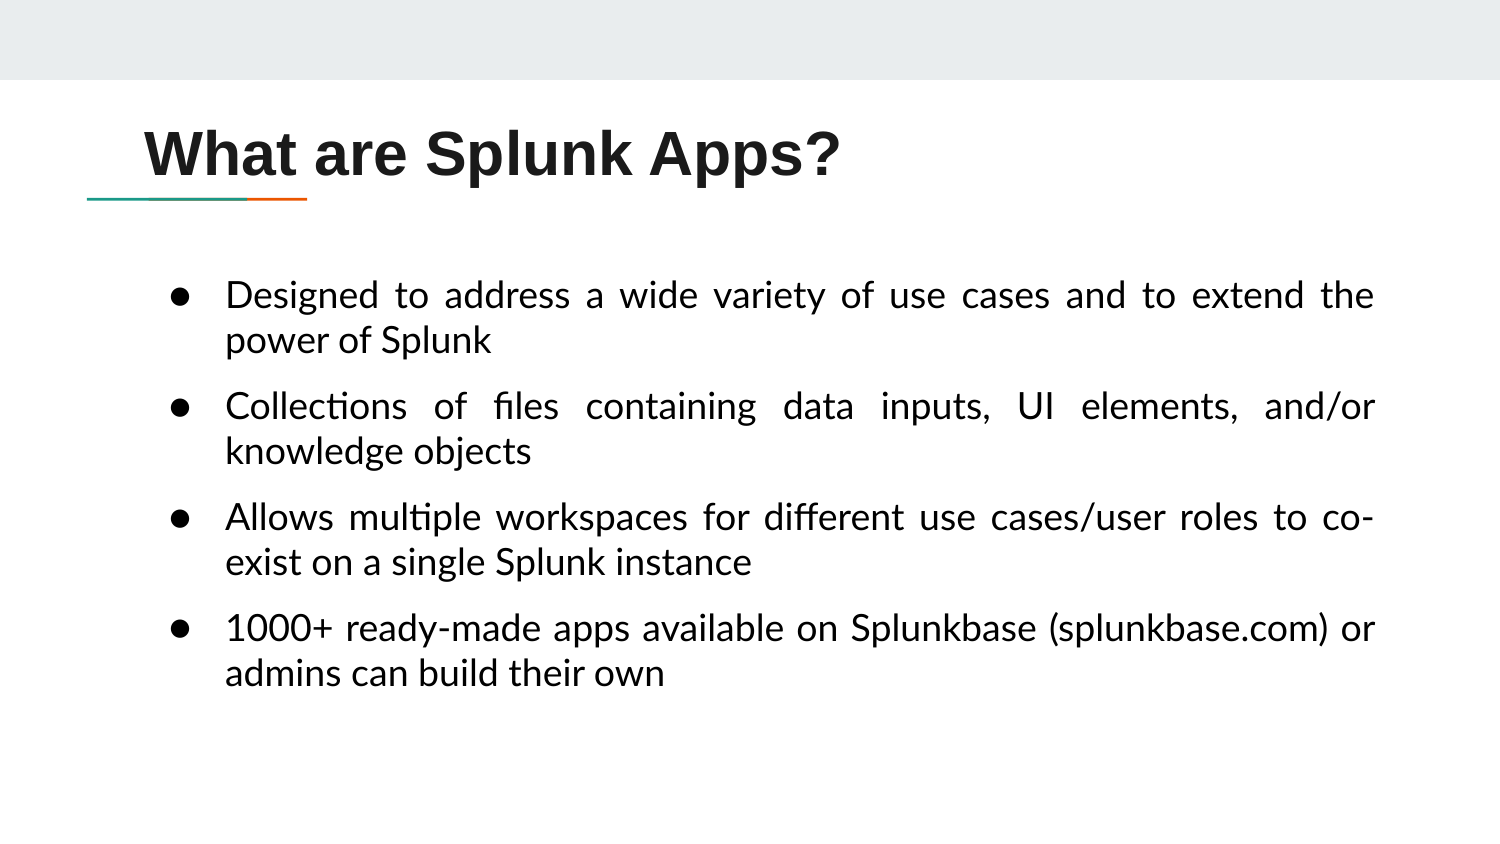

# What are Splunk Apps?
Designed to address a wide variety of use cases and to extend the power of Splunk
Collections of files containing data inputs, UI elements, and/or knowledge objects
Allows multiple workspaces for different use cases/user roles to co-exist on a single Splunk instance
1000+ ready-made apps available on Splunkbase (splunkbase.com) or admins can build their own